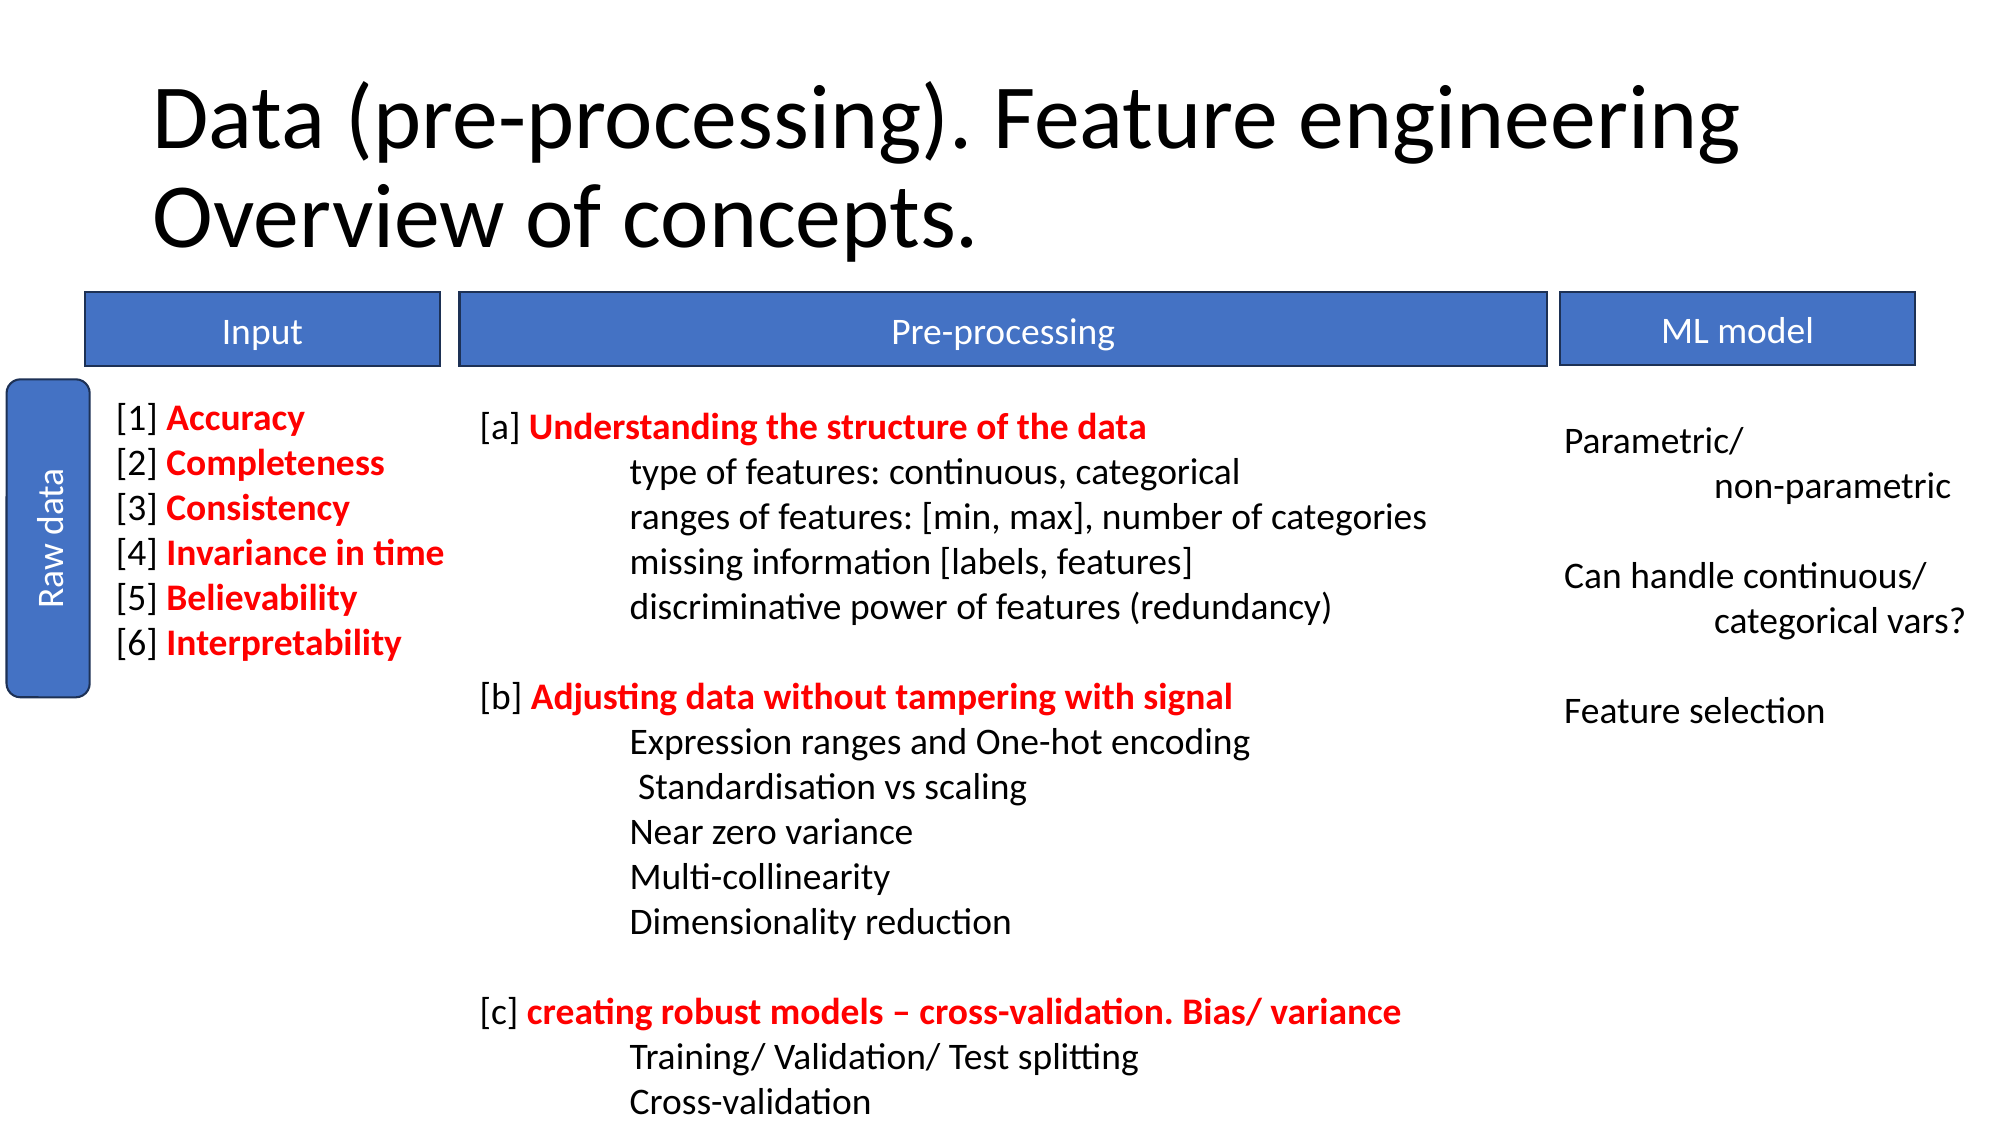

# Data (pre-processing). Feature engineering Overview of concepts.
ML model
Input
Pre-processing
[1] Accuracy
[2] Completeness
[3] Consistency
[4] Invariance in time
[5] Believability
[6] Interpretability
Raw data
[a] Understanding the structure of the data
	type of features: continuous, categorical
	ranges of features: [min, max], number of categories
	missing information [labels, features]
	discriminative power of features (redundancy)

[b] Adjusting data without tampering with signal
	Expression ranges and One-hot encoding
	 Standardisation vs scaling
	Near zero variance
	Multi-collinearity
	Dimensionality reduction

[c] creating robust models – cross-validation. Bias/ variance
	Training/ Validation/ Test splitting
	Cross-validation
Parametric/
	non-parametric

Can handle continuous/
	categorical vars?

Feature selection